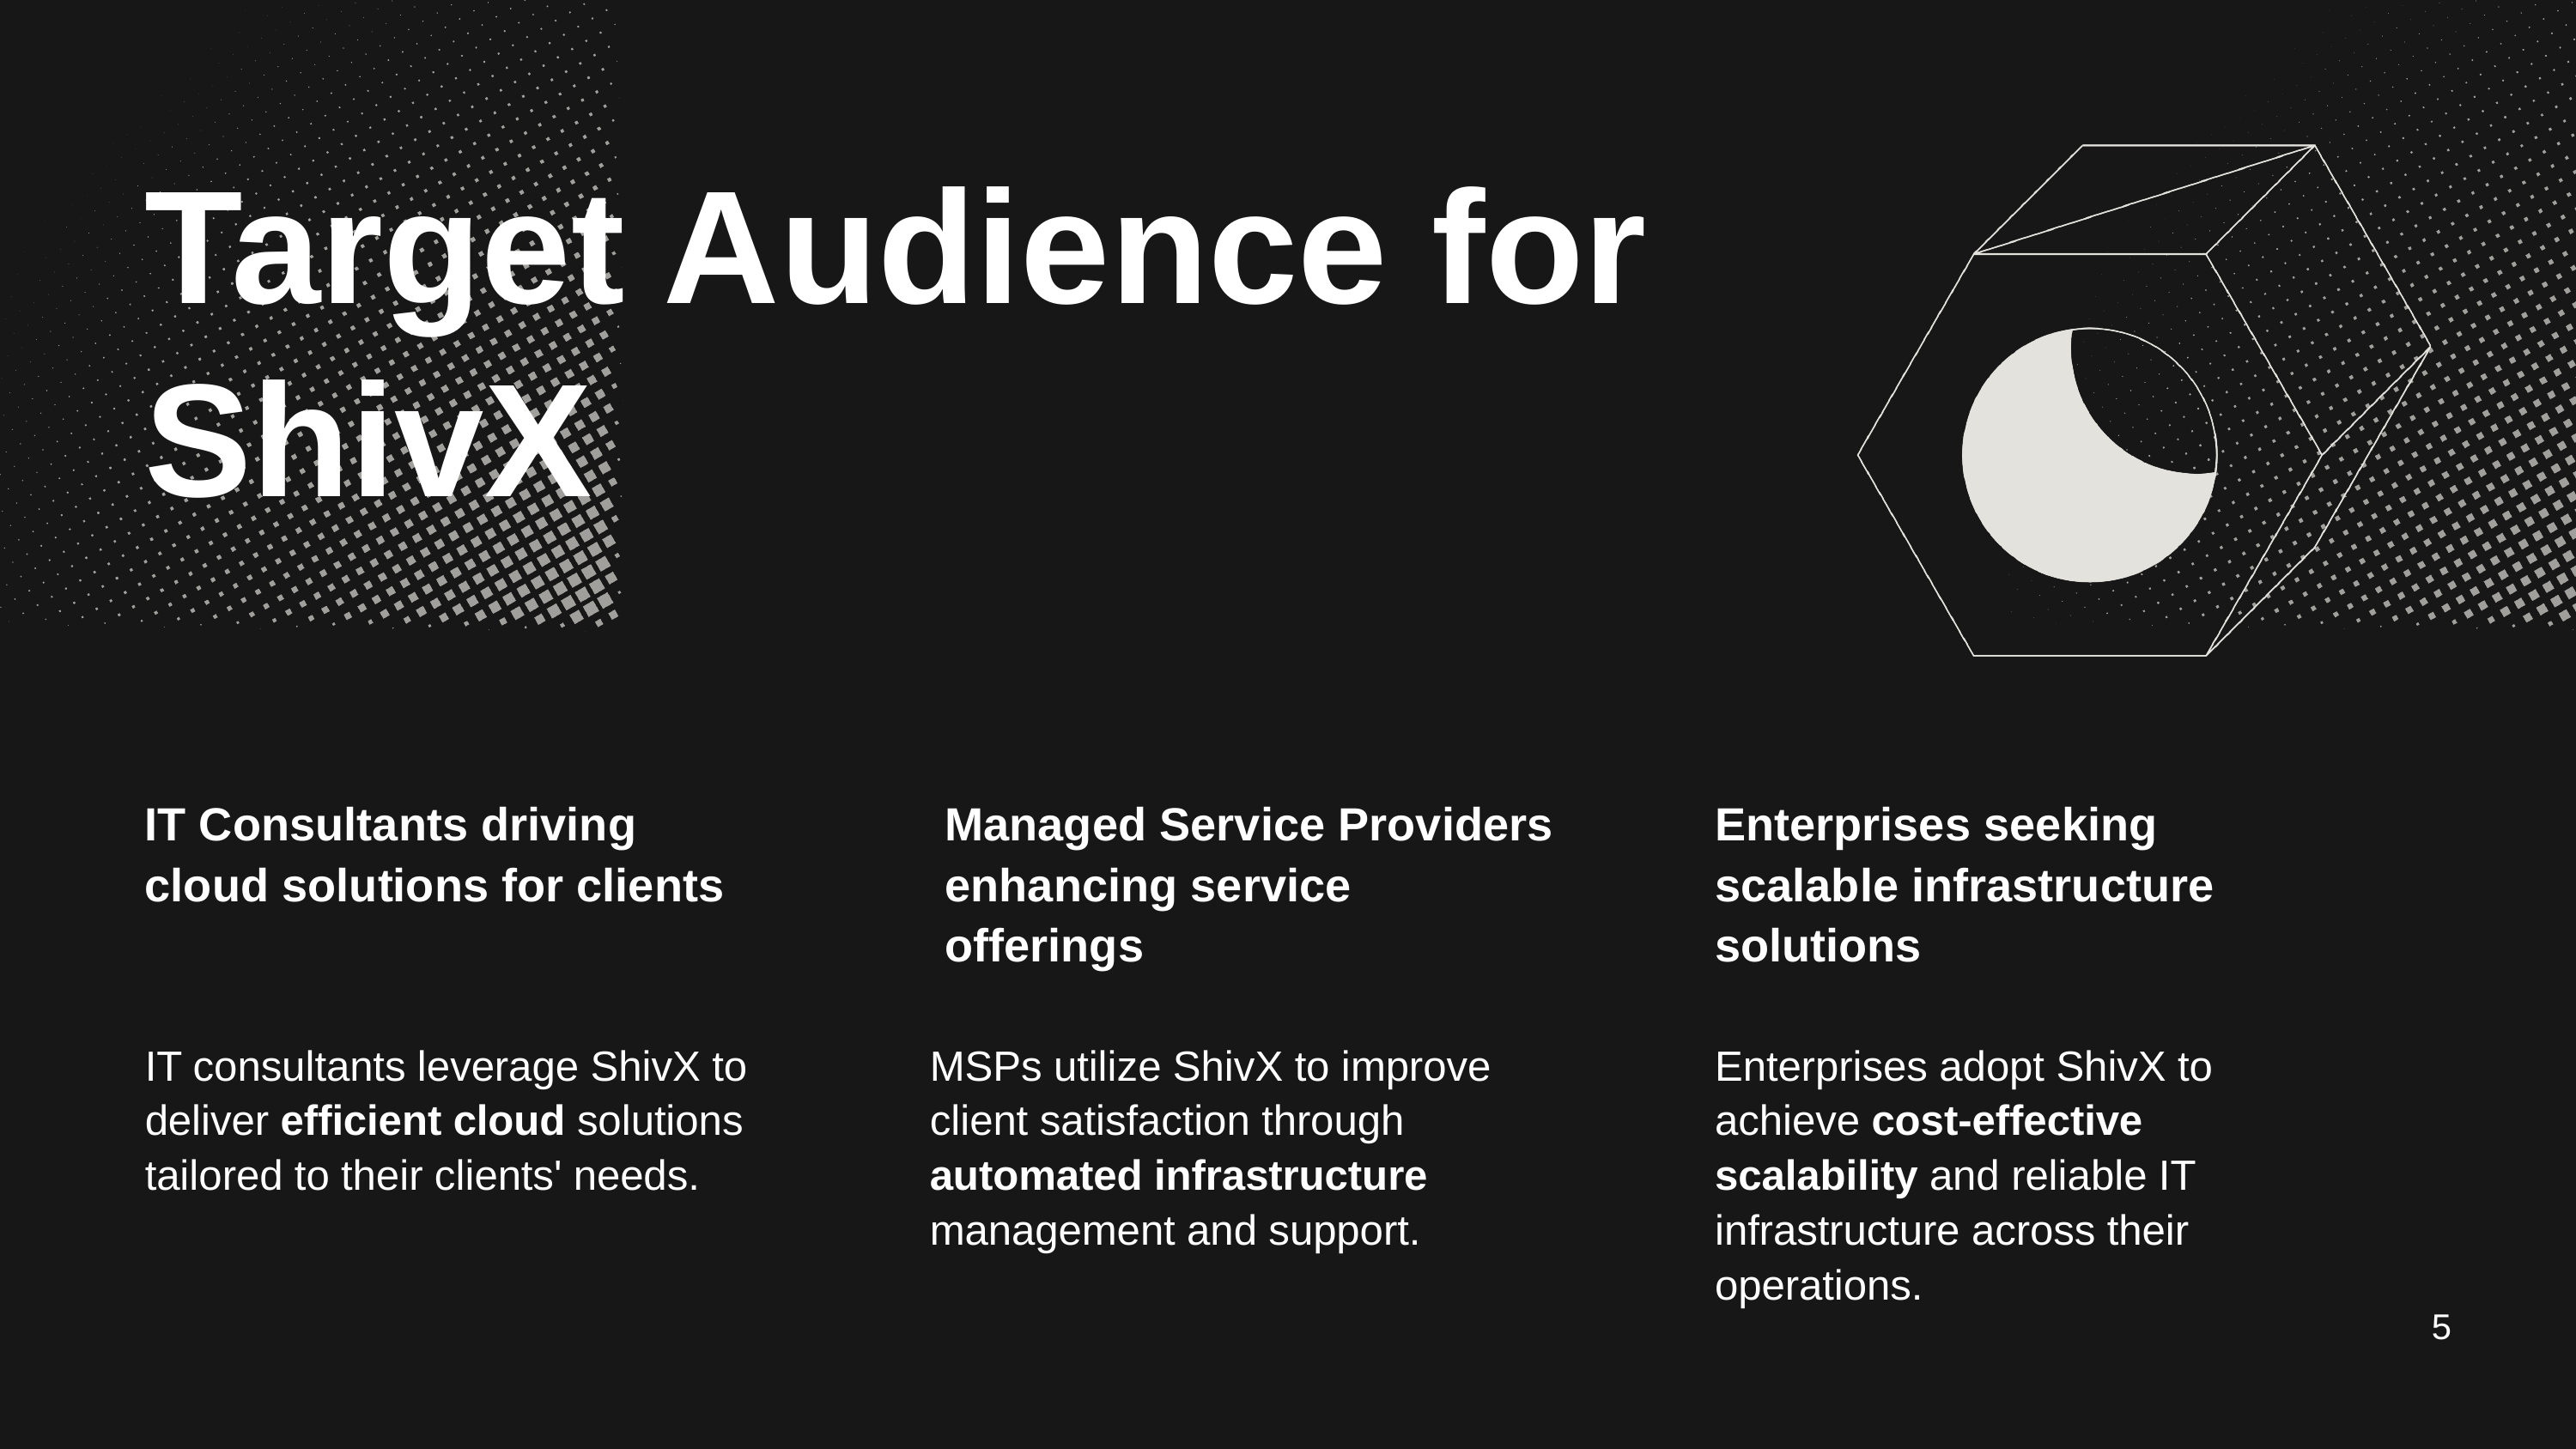

Target Audience for ShivX

IT Consultants driving cloud solutions for clients
Managed Service Providers enhancing service offerings
Enterprises seeking scalable infrastructure solutions
IT consultants leverage ShivX to deliver efficient cloud solutions tailored to their clients' needs.
MSPs utilize ShivX to improve client satisfaction through automated infrastructure management and support.
Enterprises adopt ShivX to achieve cost-effective scalability and reliable IT infrastructure across their operations.
5